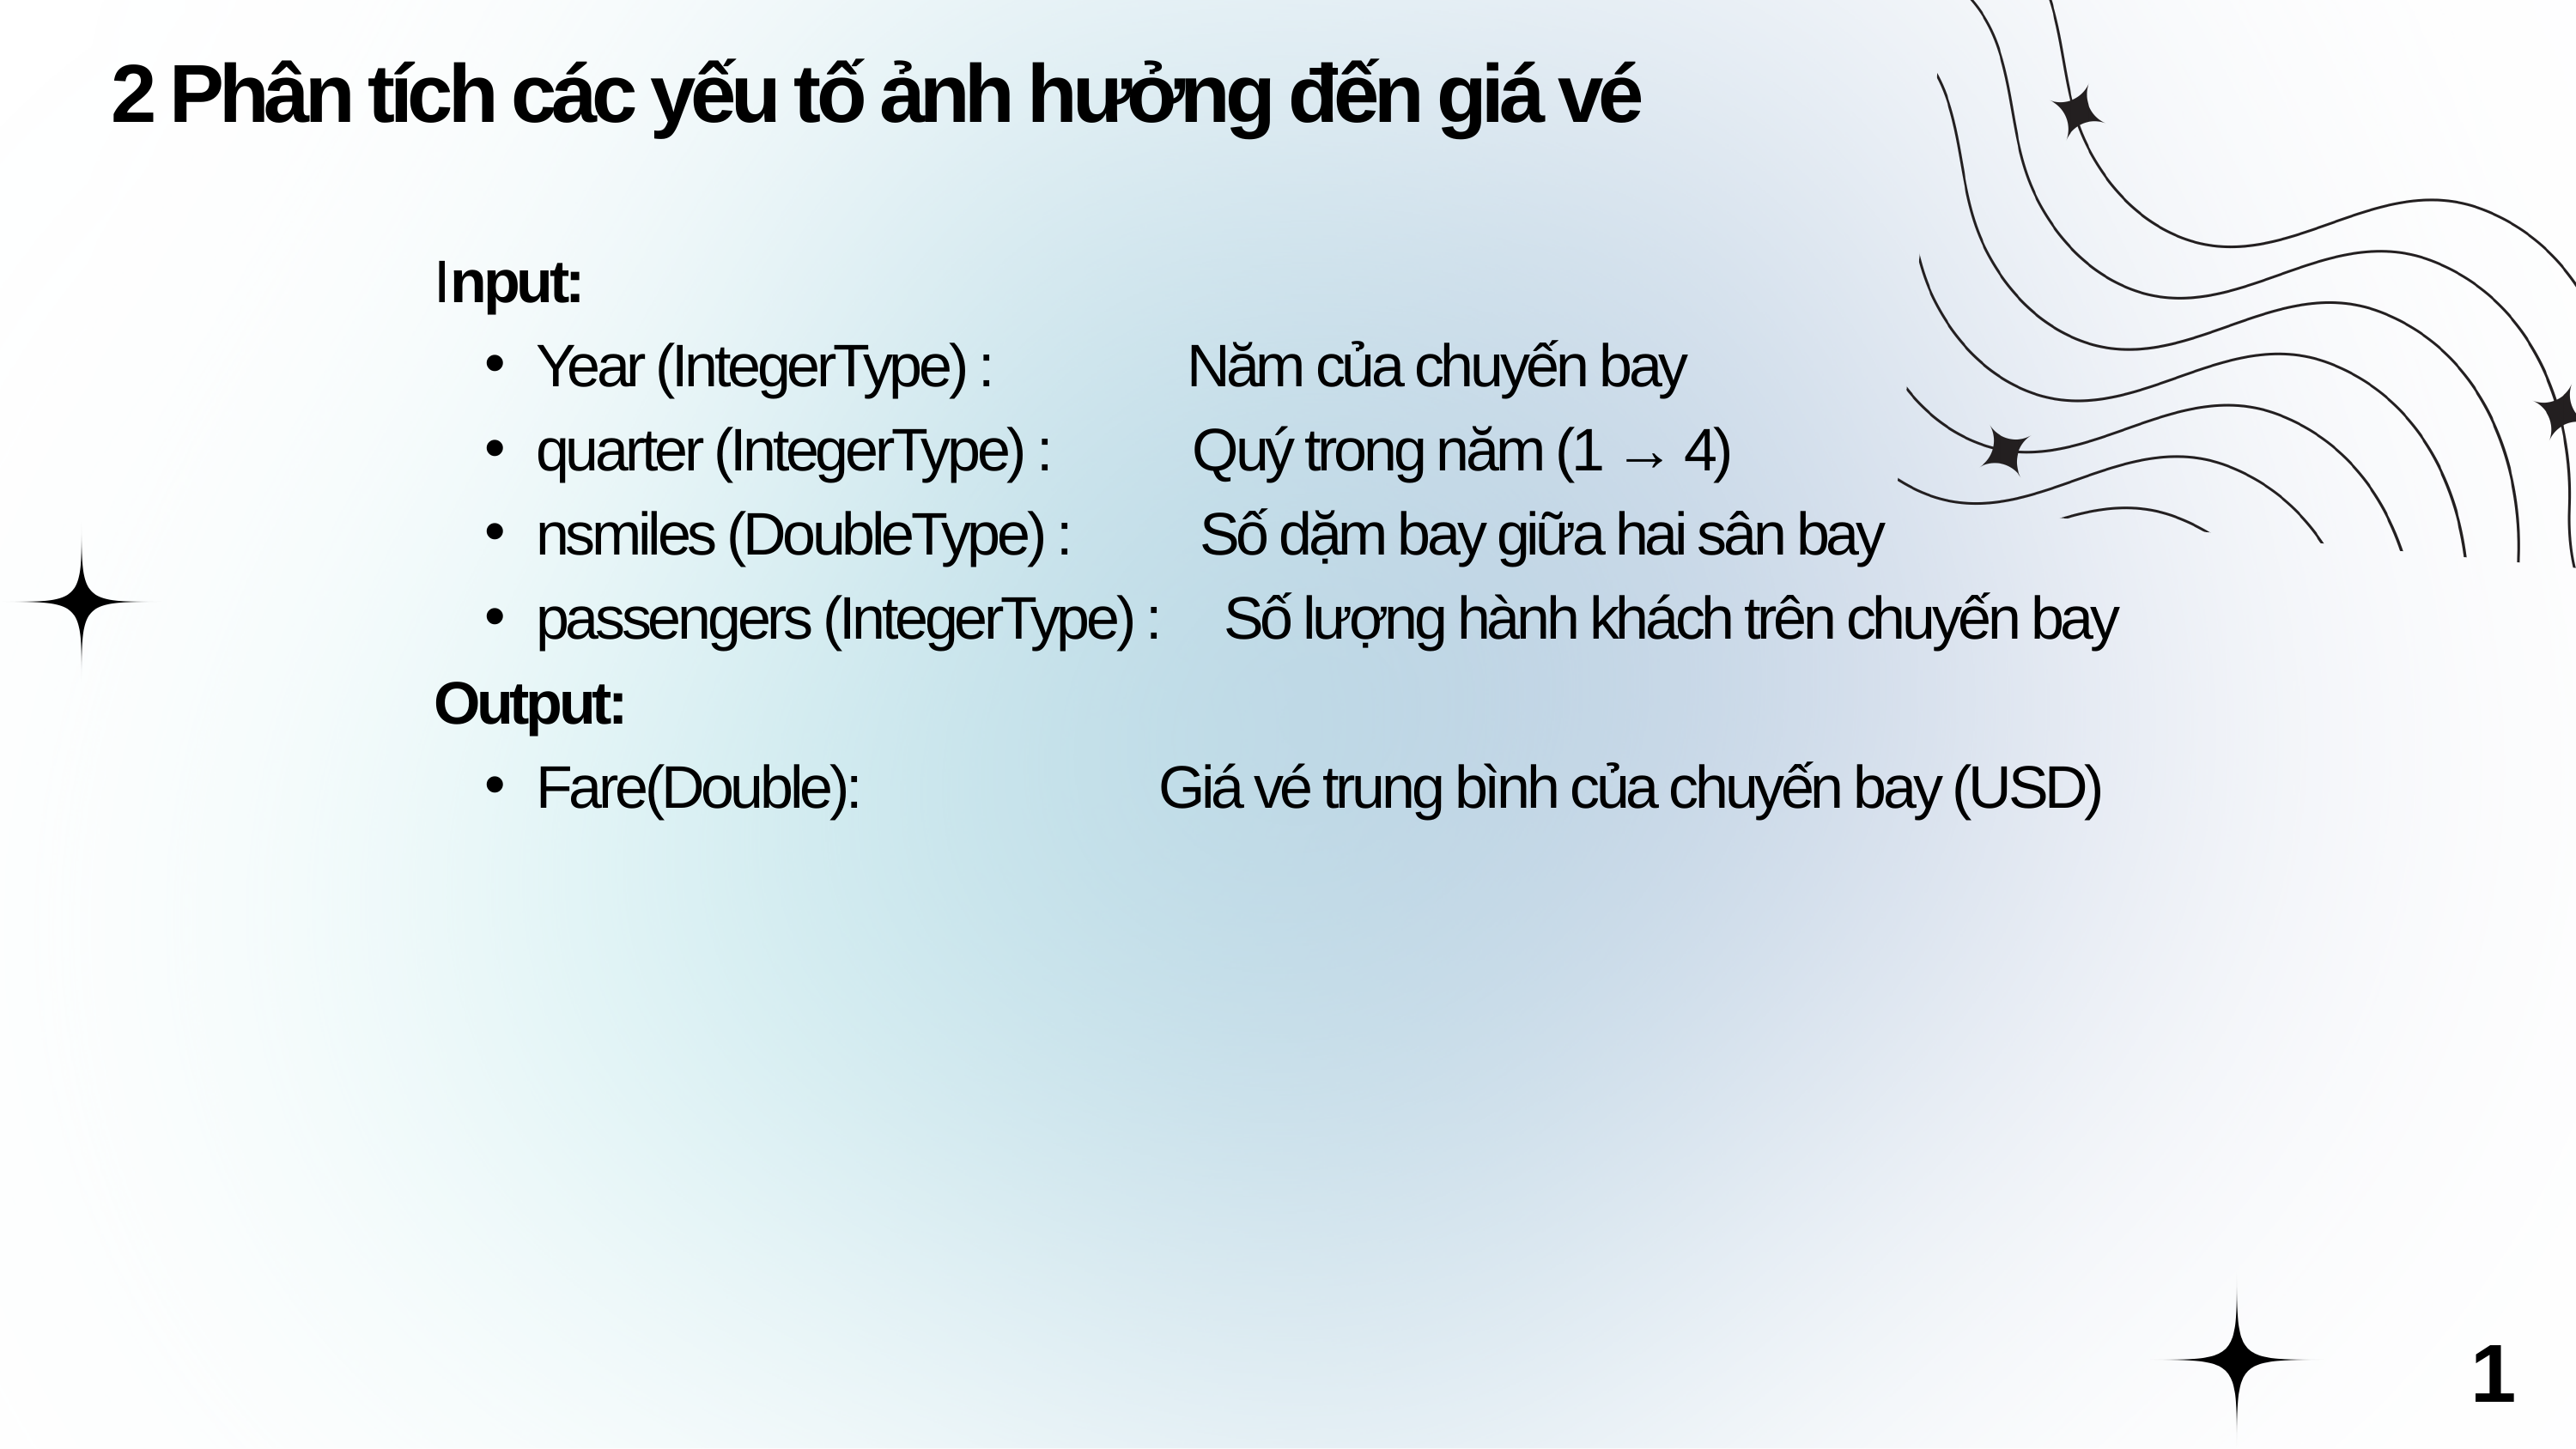

2 Phân tích các yếu tố ảnh hưởng đến giá vé
Input:
Year (IntegerType) :               Năm của chuyến bay
quarter (IntegerType) :           Quý trong năm (1 → 4)
nsmiles (DoubleType) :          Số dặm bay giữa hai sân bay
passengers (IntegerType) :     Số lượng hành khách trên chuyến bay
Output:
Fare(Double):                       Giá vé trung bình của chuyến bay (USD)

12